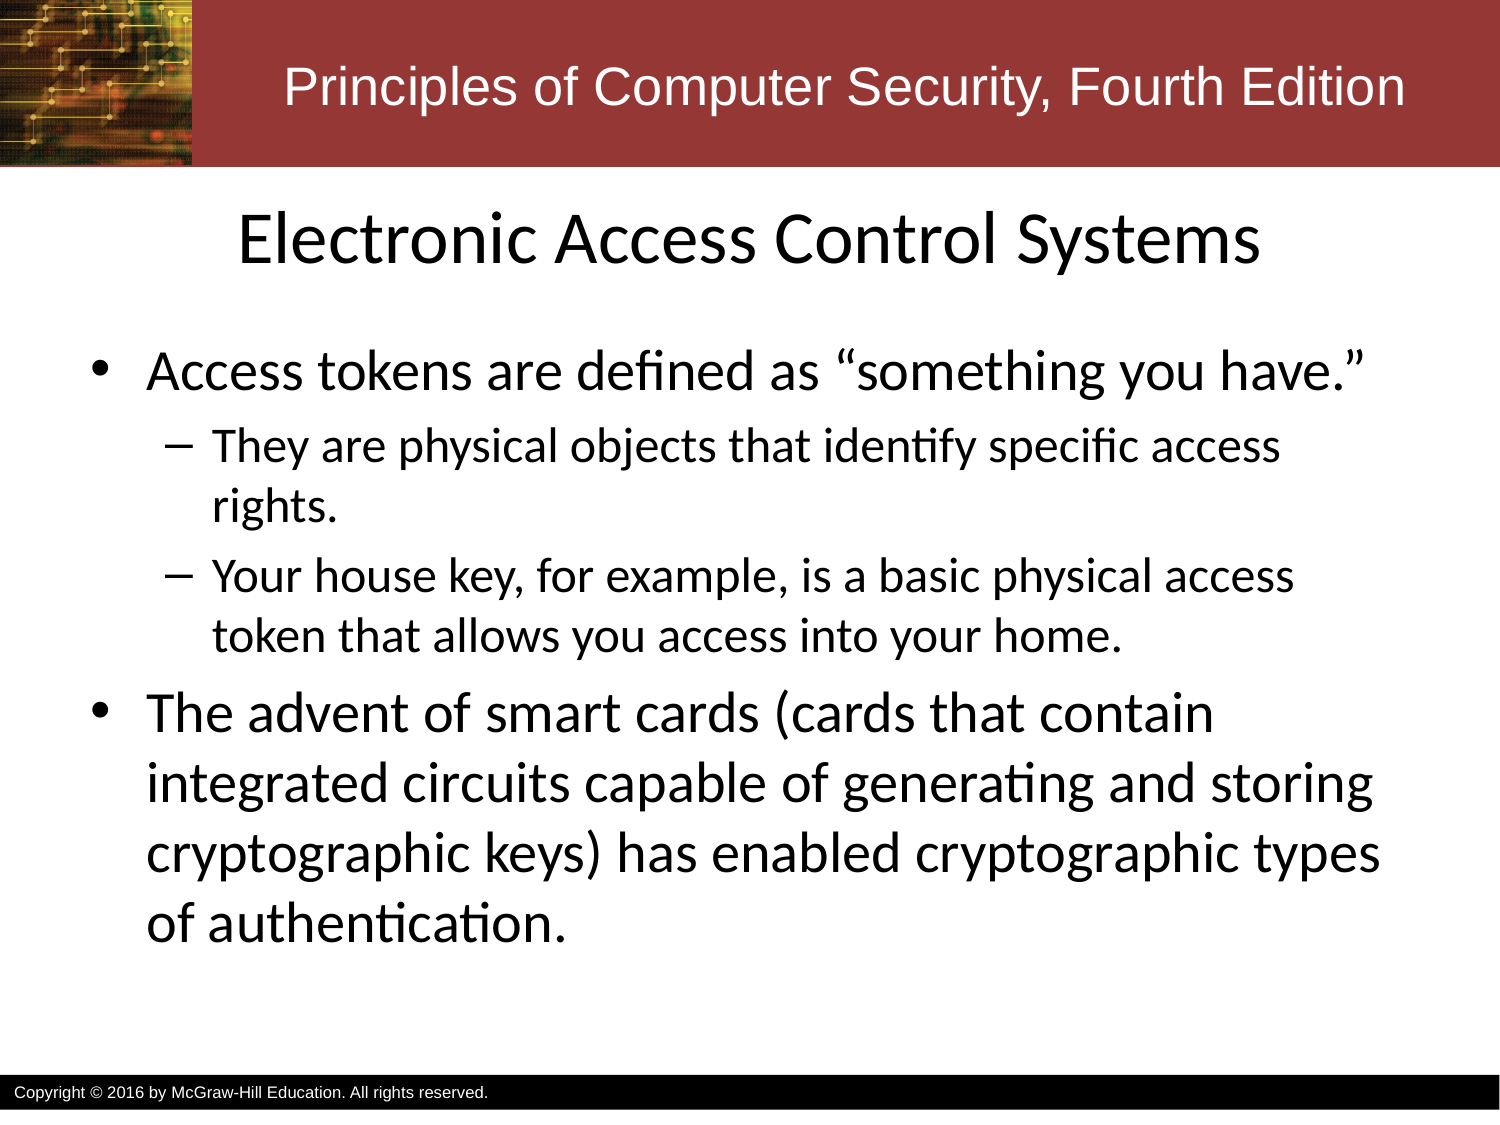

# Electronic Access Control Systems
Access tokens are defined as “something you have.”
They are physical objects that identify specific access rights.
Your house key, for example, is a basic physical access token that allows you access into your home.
The advent of smart cards (cards that contain integrated circuits capable of generating and storing cryptographic keys) has enabled cryptographic types of authentication.